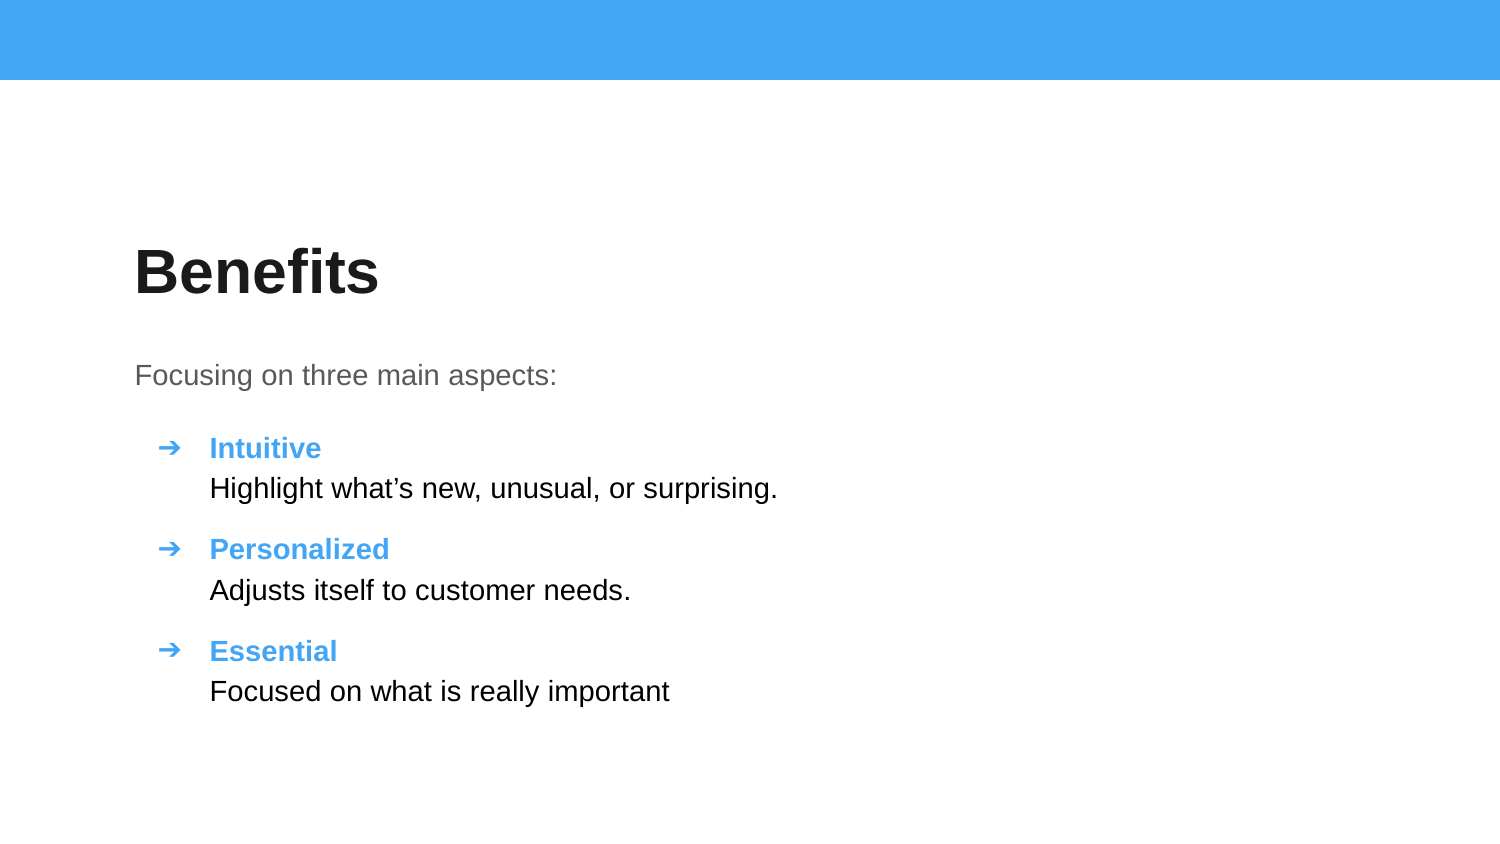

# Benefits
Focusing on three main aspects:
Intuitive
Highlight what’s new, unusual, or surprising.
Personalized
Adjusts itself to customer needs.
Essential
Focused on what is really important